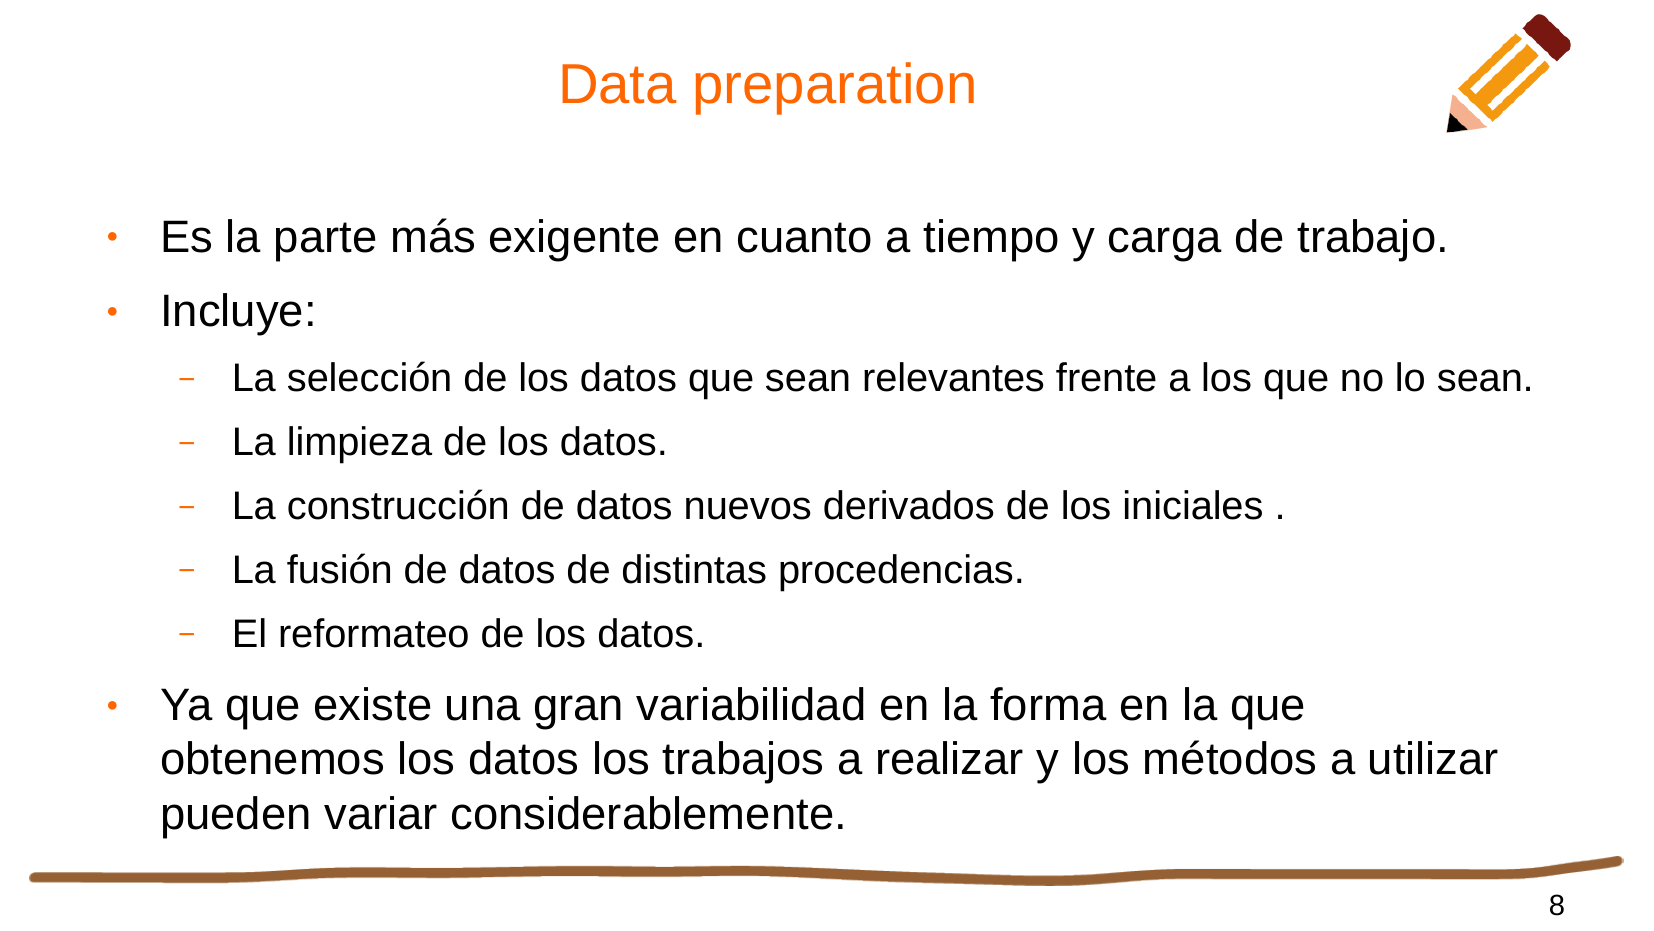

# Data preparation
Es la parte más exigente en cuanto a tiempo y carga de trabajo.
Incluye:
La selección de los datos que sean relevantes frente a los que no lo sean.
La limpieza de los datos.
La construcción de datos nuevos derivados de los iniciales .
La fusión de datos de distintas procedencias.
El reformateo de los datos.
Ya que existe una gran variabilidad en la forma en la que obtenemos los datos los trabajos a realizar y los métodos a utilizar pueden variar considerablemente.
8